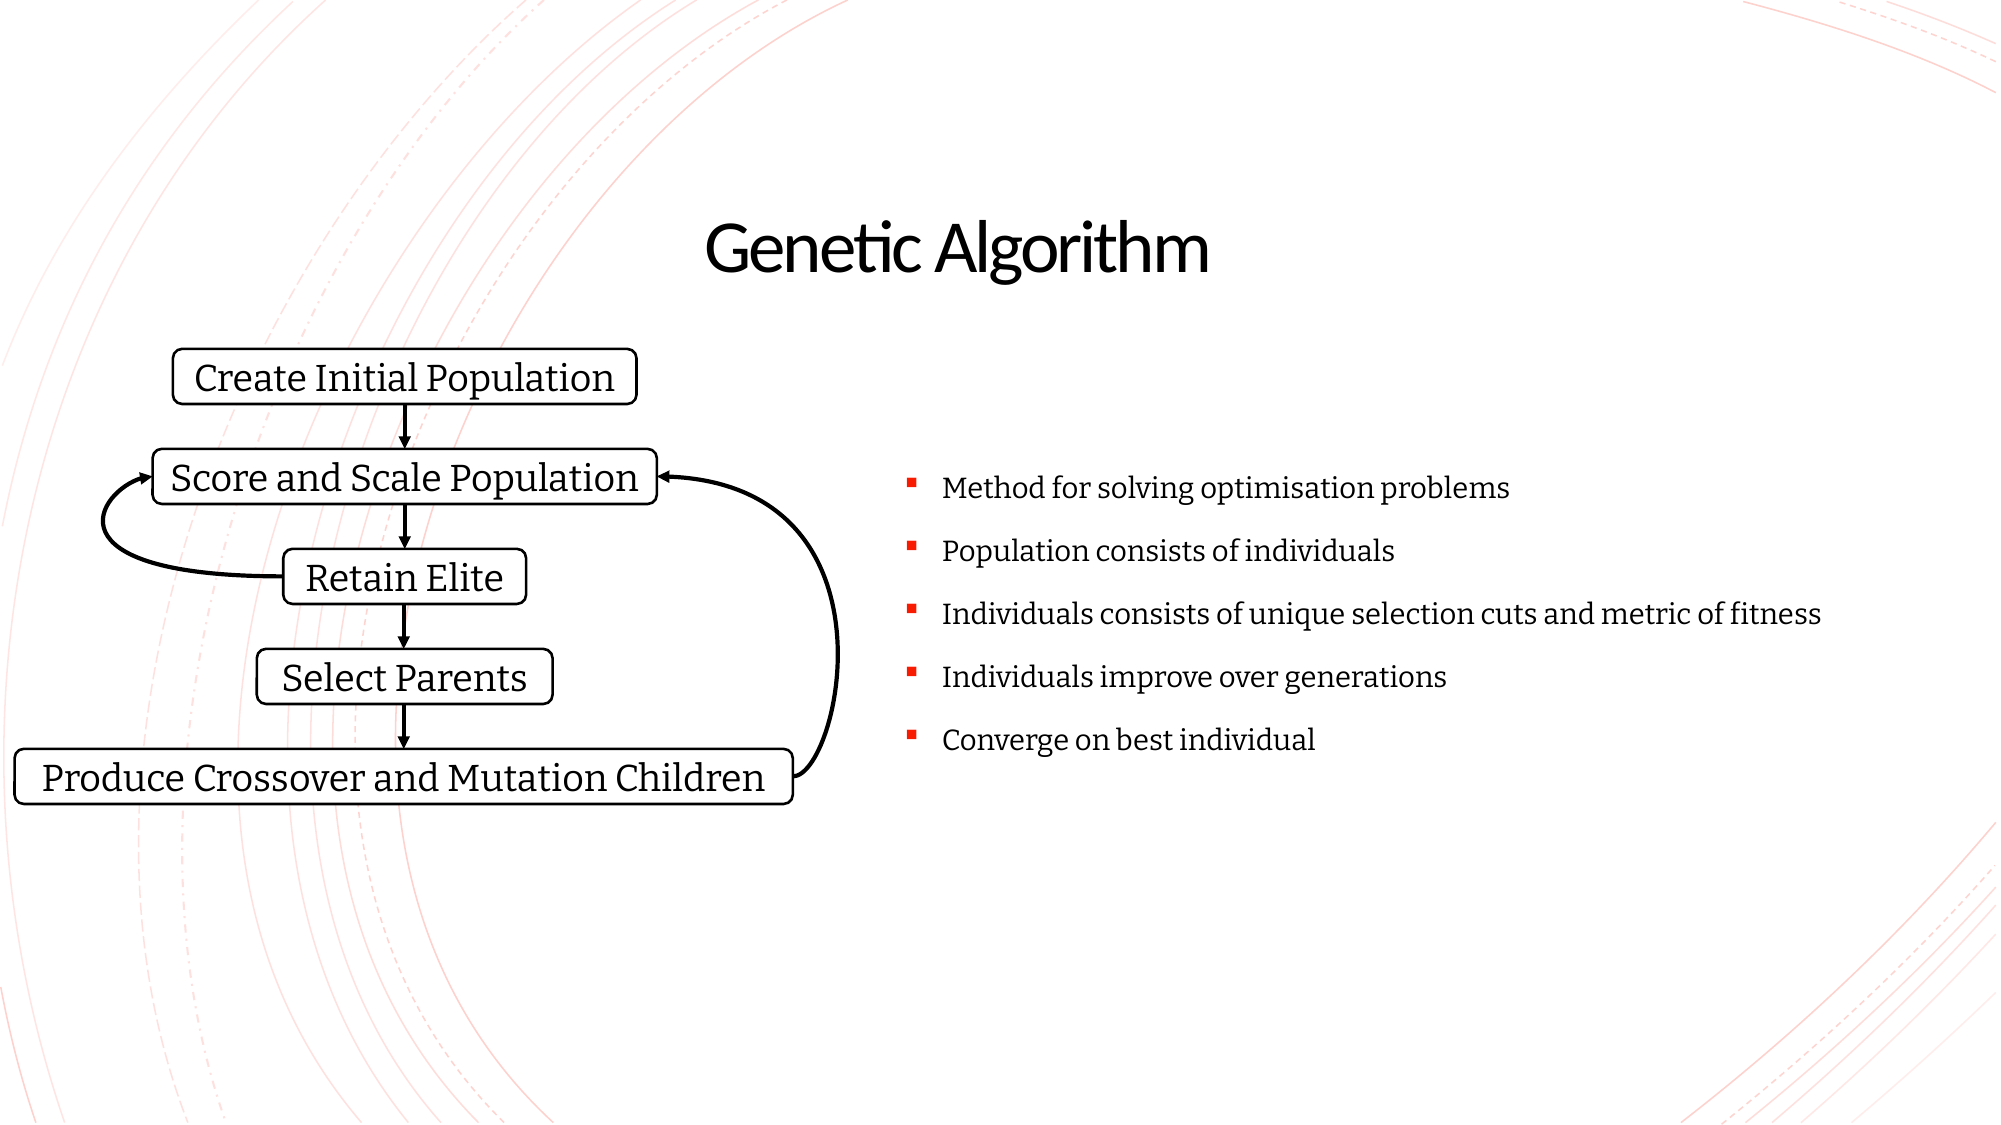

# Genetic Algorithm
Method for solving optimisation problems
Population consists of individuals
Individuals consists of unique selection cuts and metric of fitness
Individuals improve over generations
Converge on best individual

Create Initial Population
Score and Scale Population
Retain Elite
Select Parents
Produce Crossover and Mutation Children